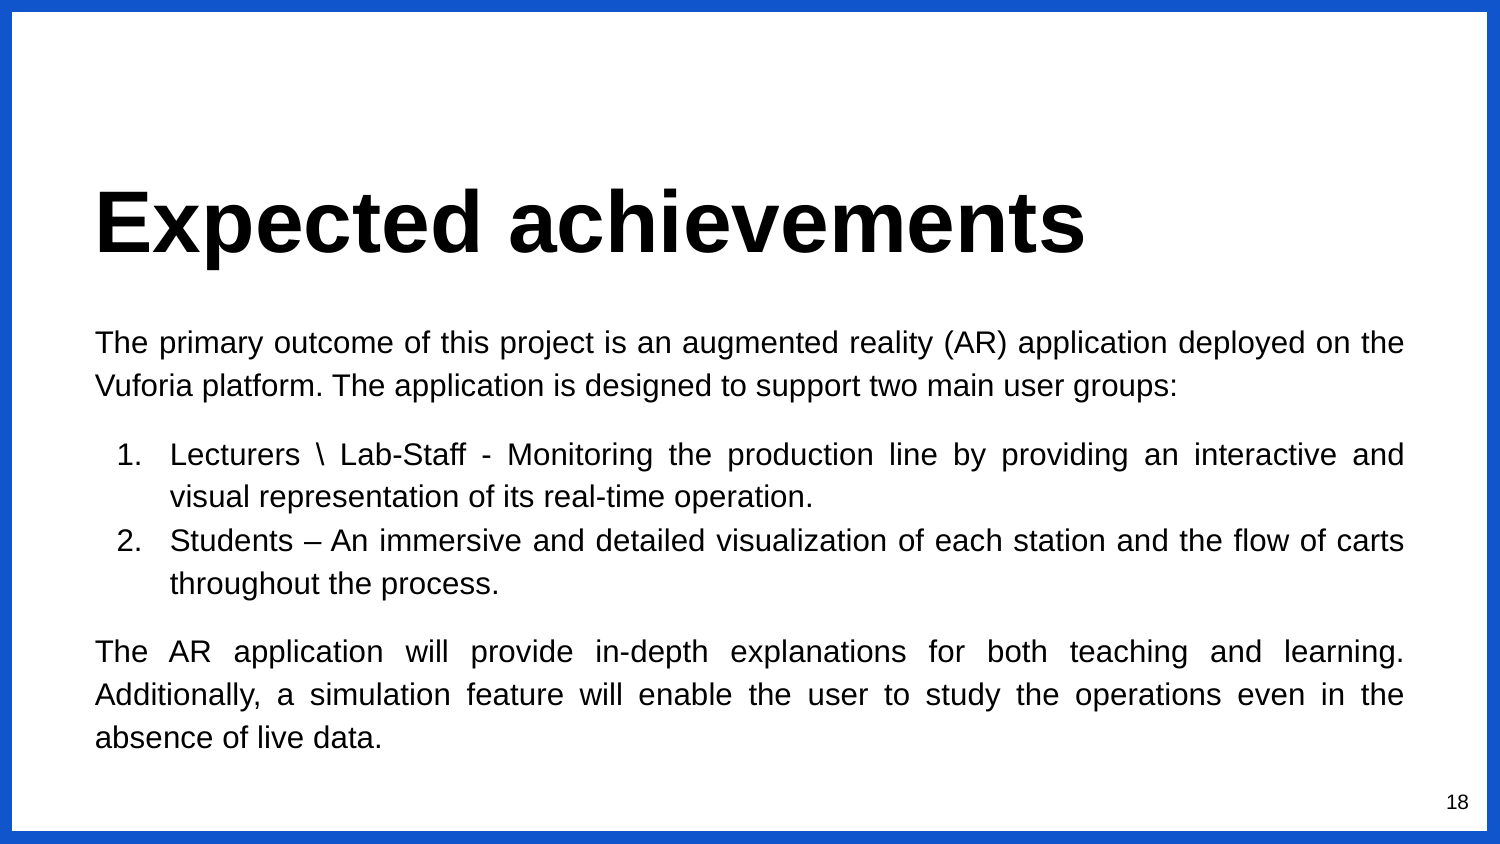

# Expected achievements
The primary outcome of this project is an augmented reality (AR) application deployed on the Vuforia platform. The application is designed to support two main user groups:
Lecturers \ Lab-Staff - Monitoring the production line by providing an interactive and visual representation of its real-time operation.
Students – An immersive and detailed visualization of each station and the flow of carts throughout the process.
The AR application will provide in-depth explanations for both teaching and learning. Additionally, a simulation feature will enable the user to study the operations even in the absence of live data.
18